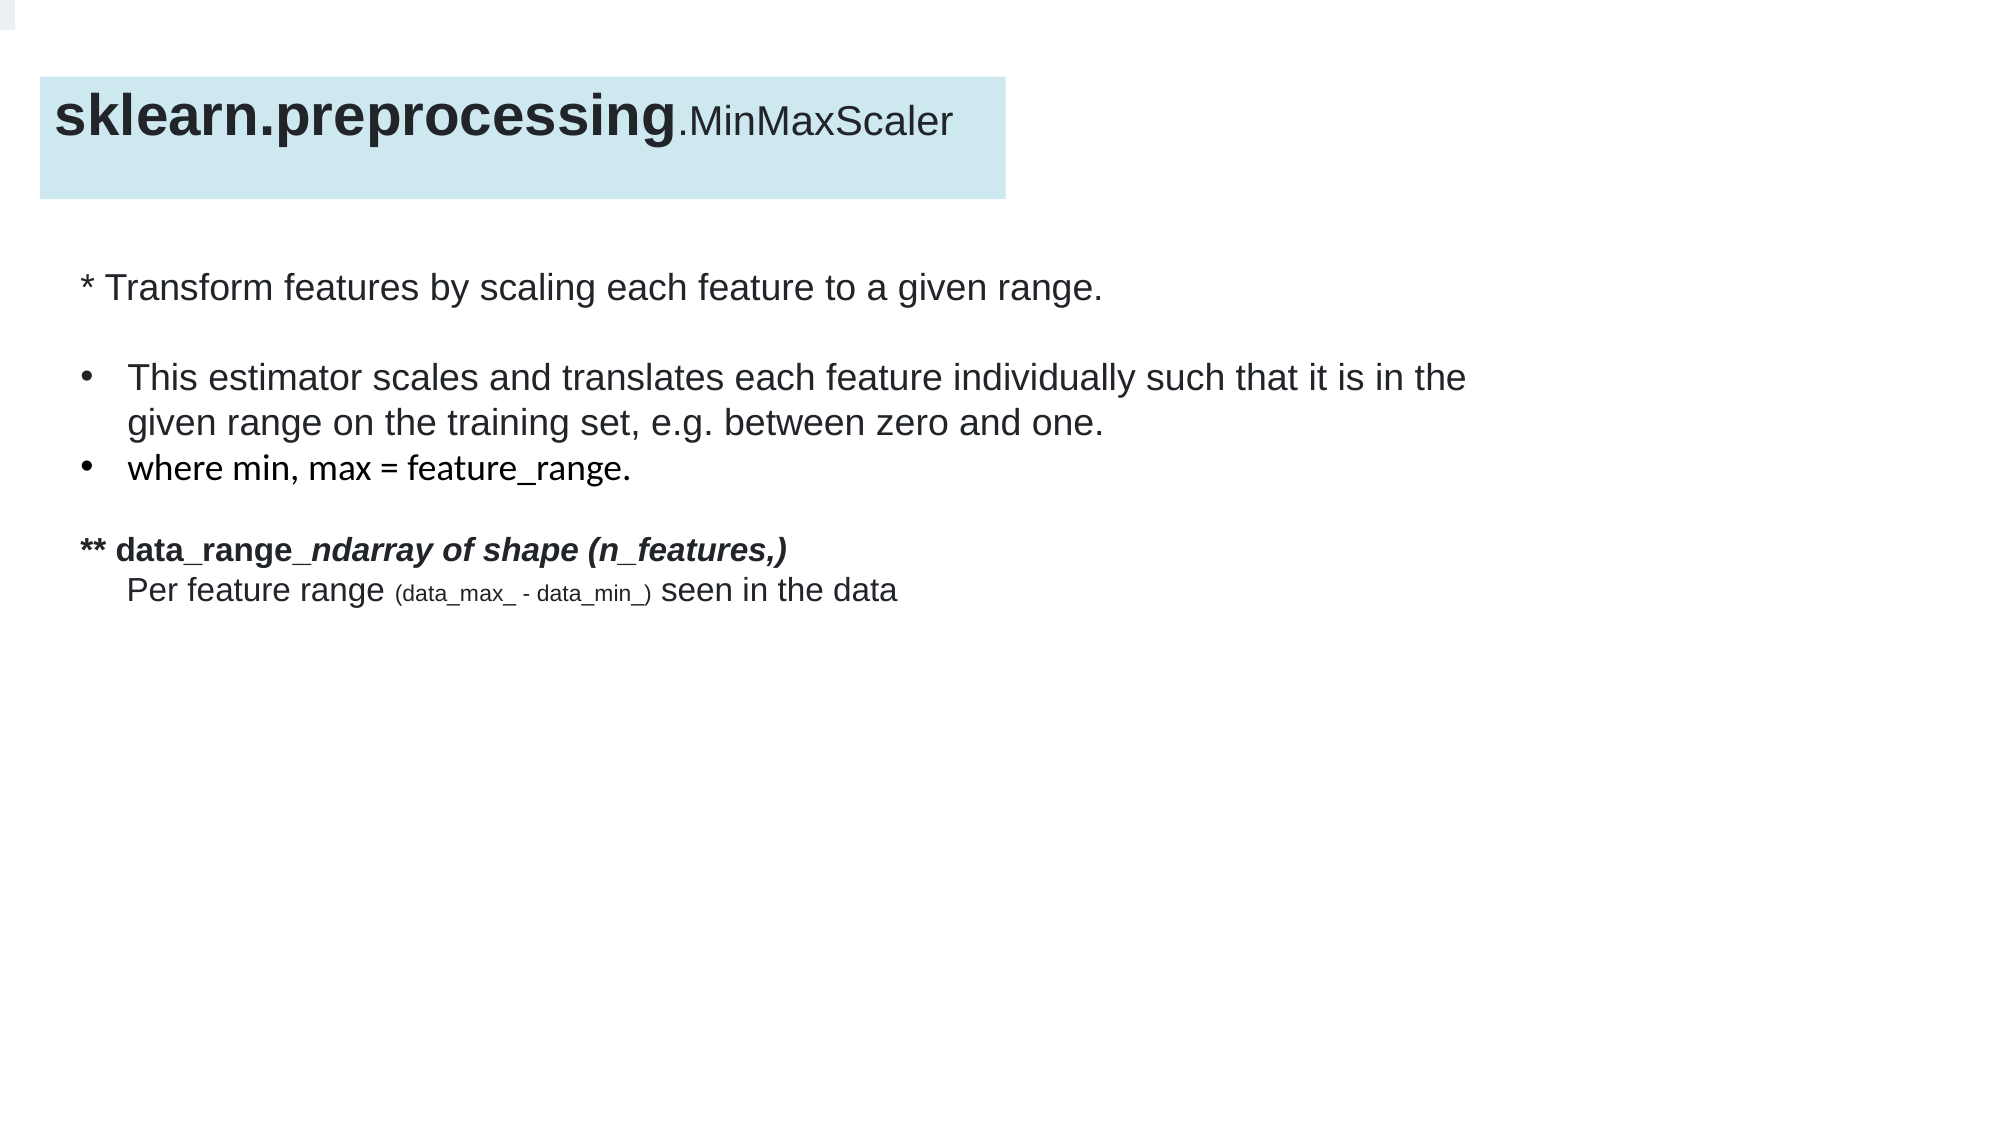

sklearn.preprocessing.MinMaxScaler

* Transform features by scaling each feature to a given range.

This estimator scales and translates each feature individually such that it is in the given range on the training set, e.g. between zero and one.
where min, max = feature_range.

** data_range_ndarray of shape (n_features,)
     Per feature range (data_max_ - data_min_) seen in the data